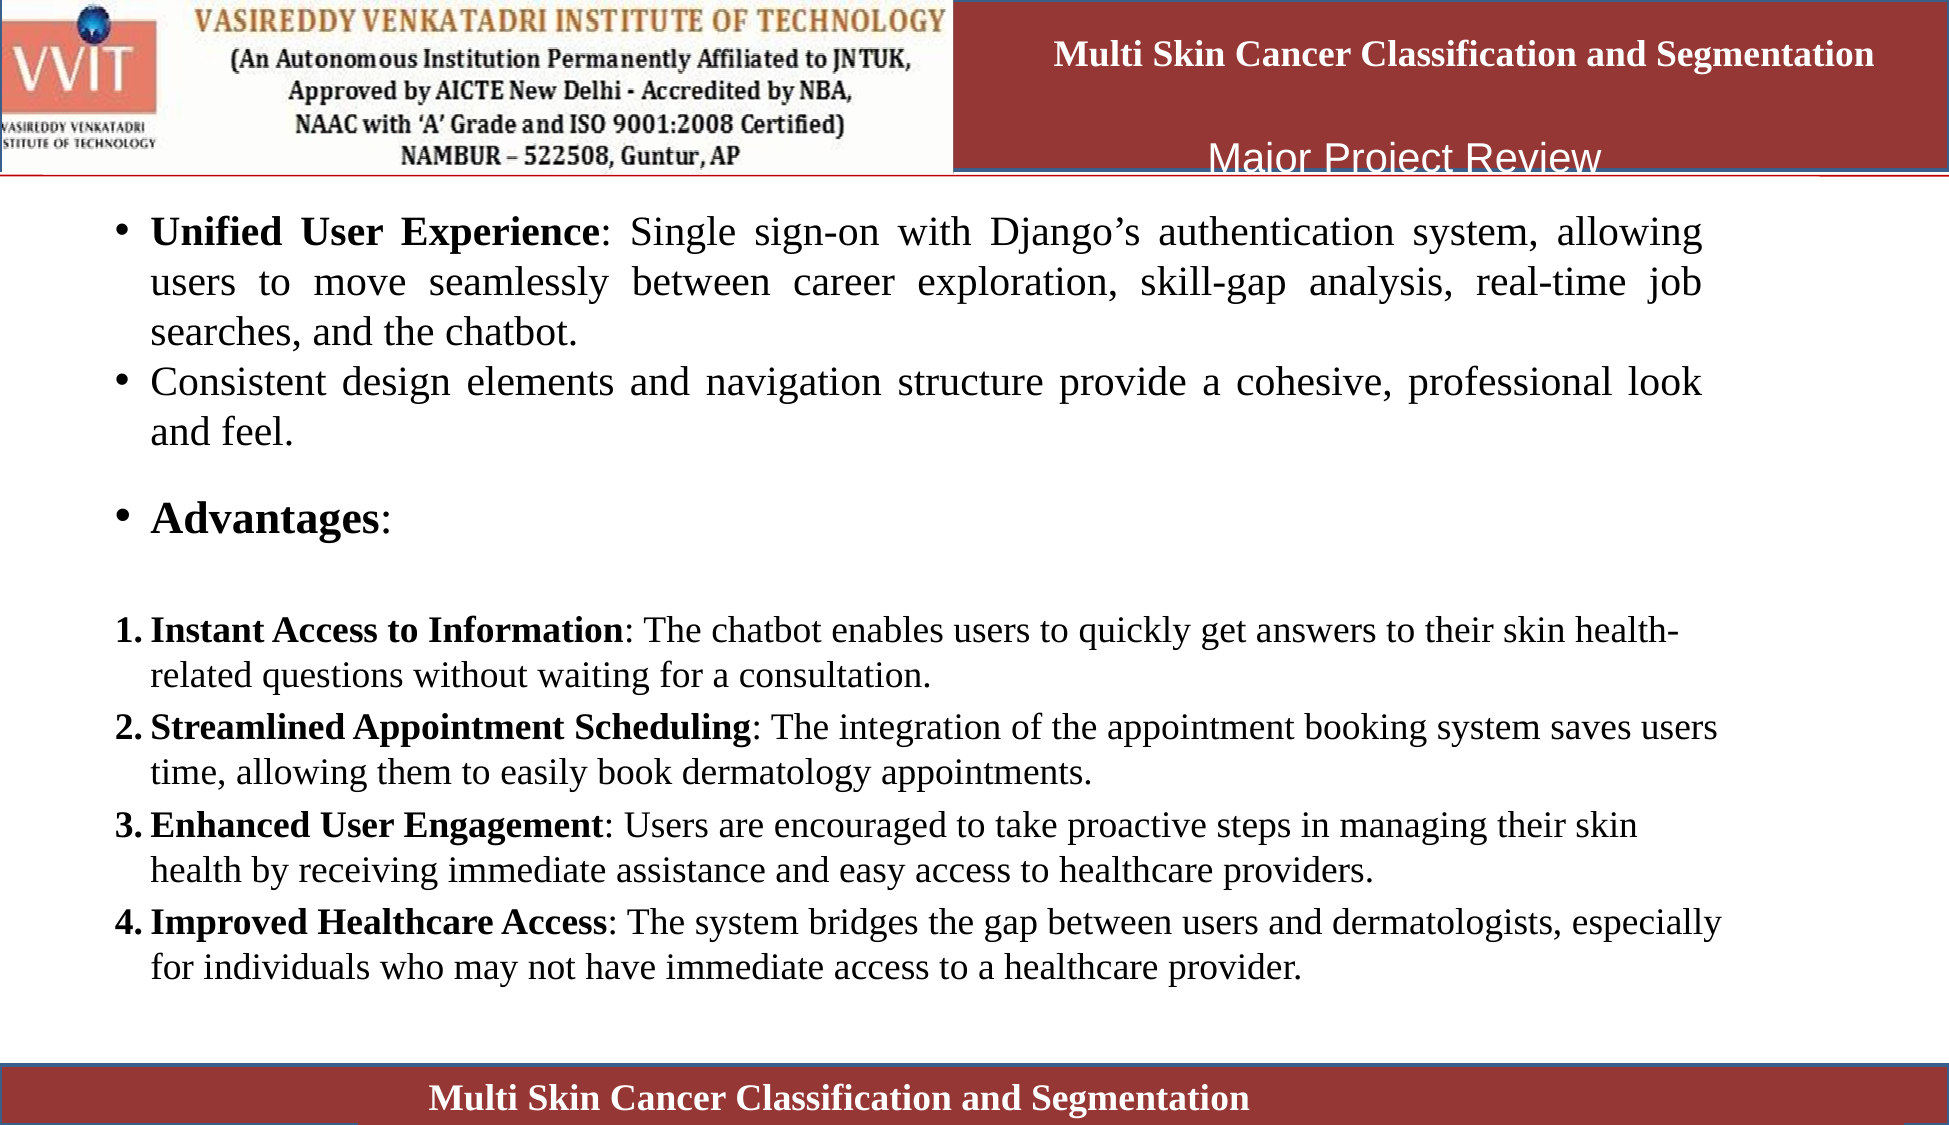

Multi Skin Cancer Classification and Segmentation

Unified User Experience: Single sign-on with Django’s authentication system, allowing users to move seamlessly between career exploration, skill-gap analysis, real-time job searches, and the chatbot.
Consistent design elements and navigation structure provide a cohesive, professional look and feel.
Advantages:

Instant Access to Information: The chatbot enables users to quickly get answers to their skin health-related questions without waiting for a consultation.
Streamlined Appointment Scheduling: The integration of the appointment booking system saves users time, allowing them to easily book dermatology appointments.
Enhanced User Engagement: Users are encouraged to take proactive steps in managing their skin health by receiving immediate assistance and easy access to healthcare providers.
Improved Healthcare Access: The system bridges the gap between users and dermatologists, especially for individuals who may not have immediate access to a healthcare provider.

Multi Skin Cancer Classification and Segmentation